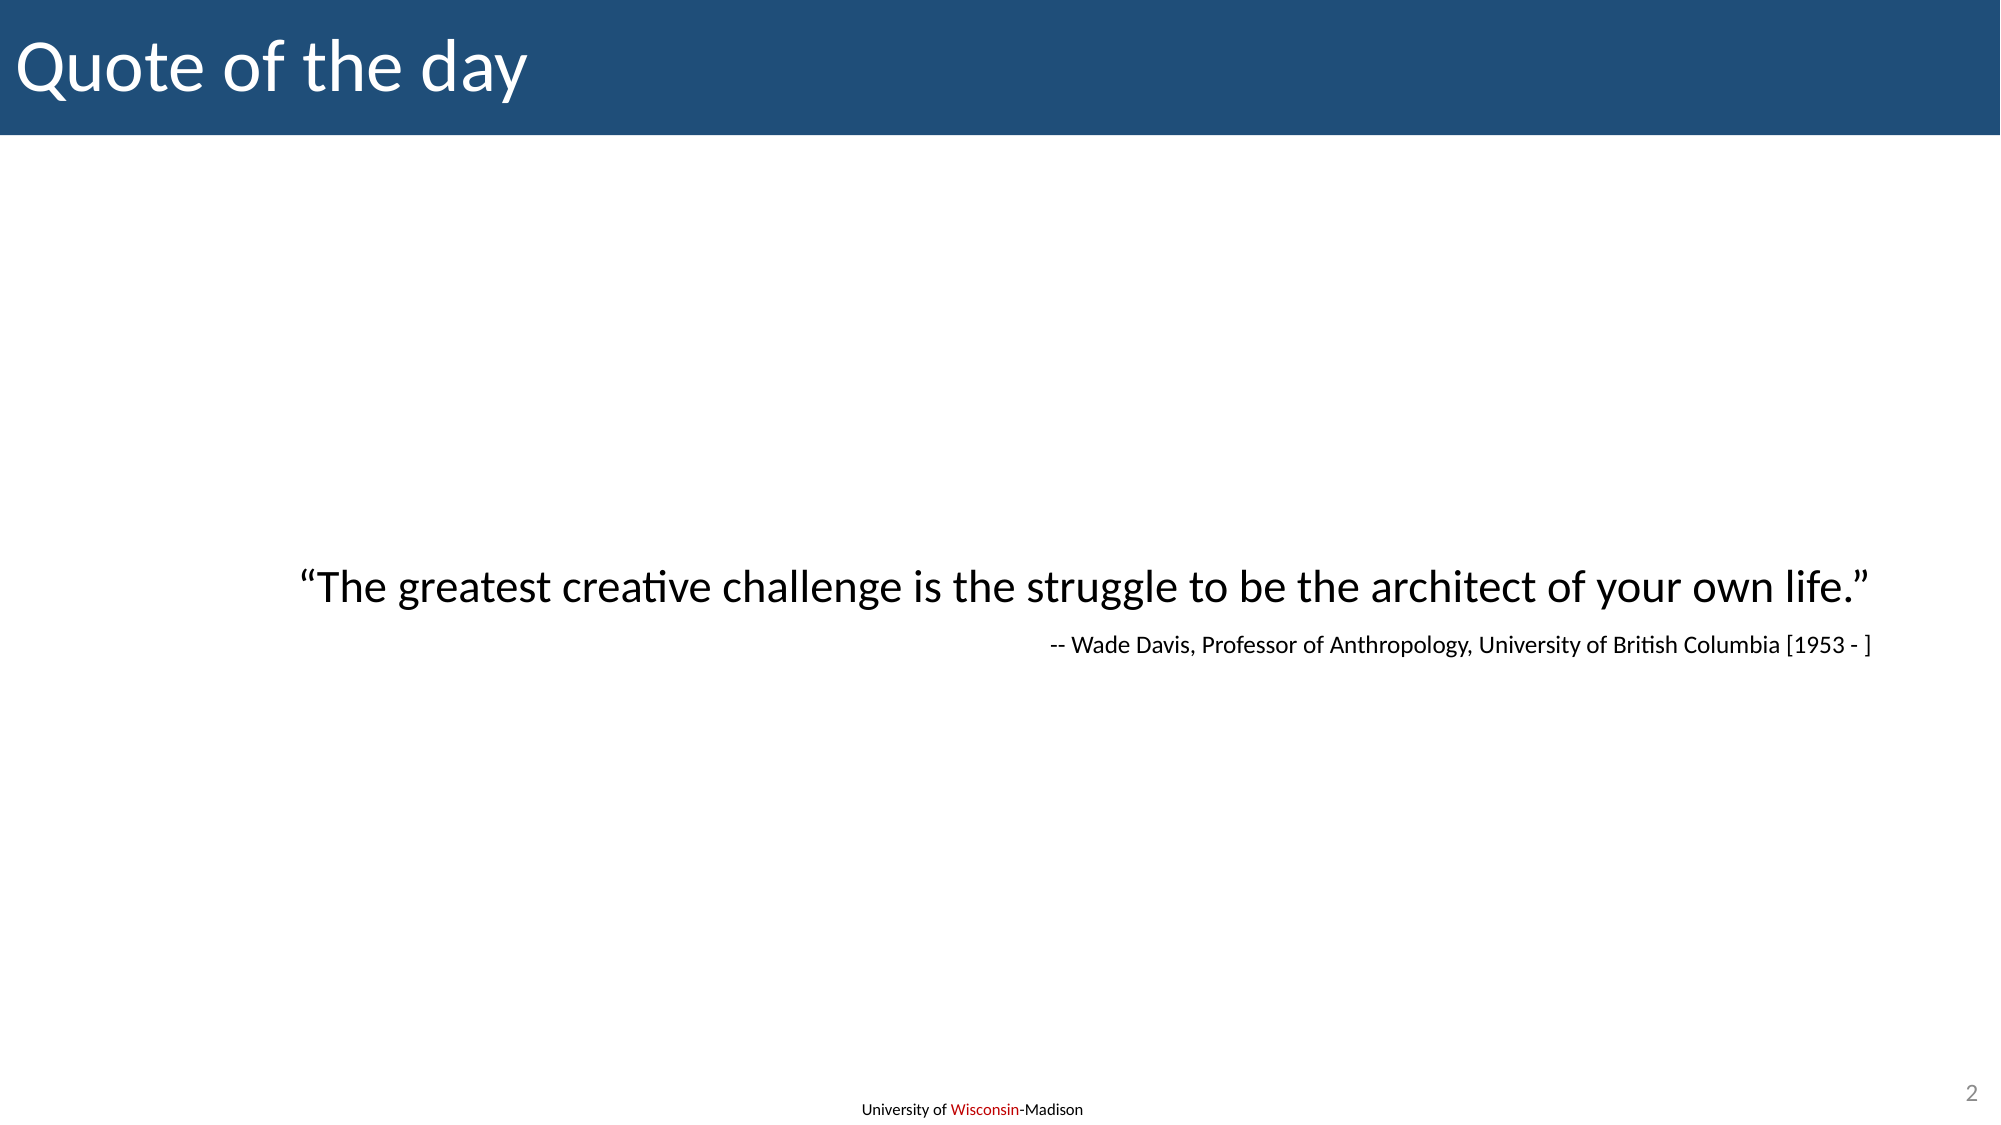

# Quote of the day
“The greatest creative challenge is the struggle to be the architect of your own life.”
-- Wade Davis, Professor of Anthropology, University of British Columbia [1953 - ]

2